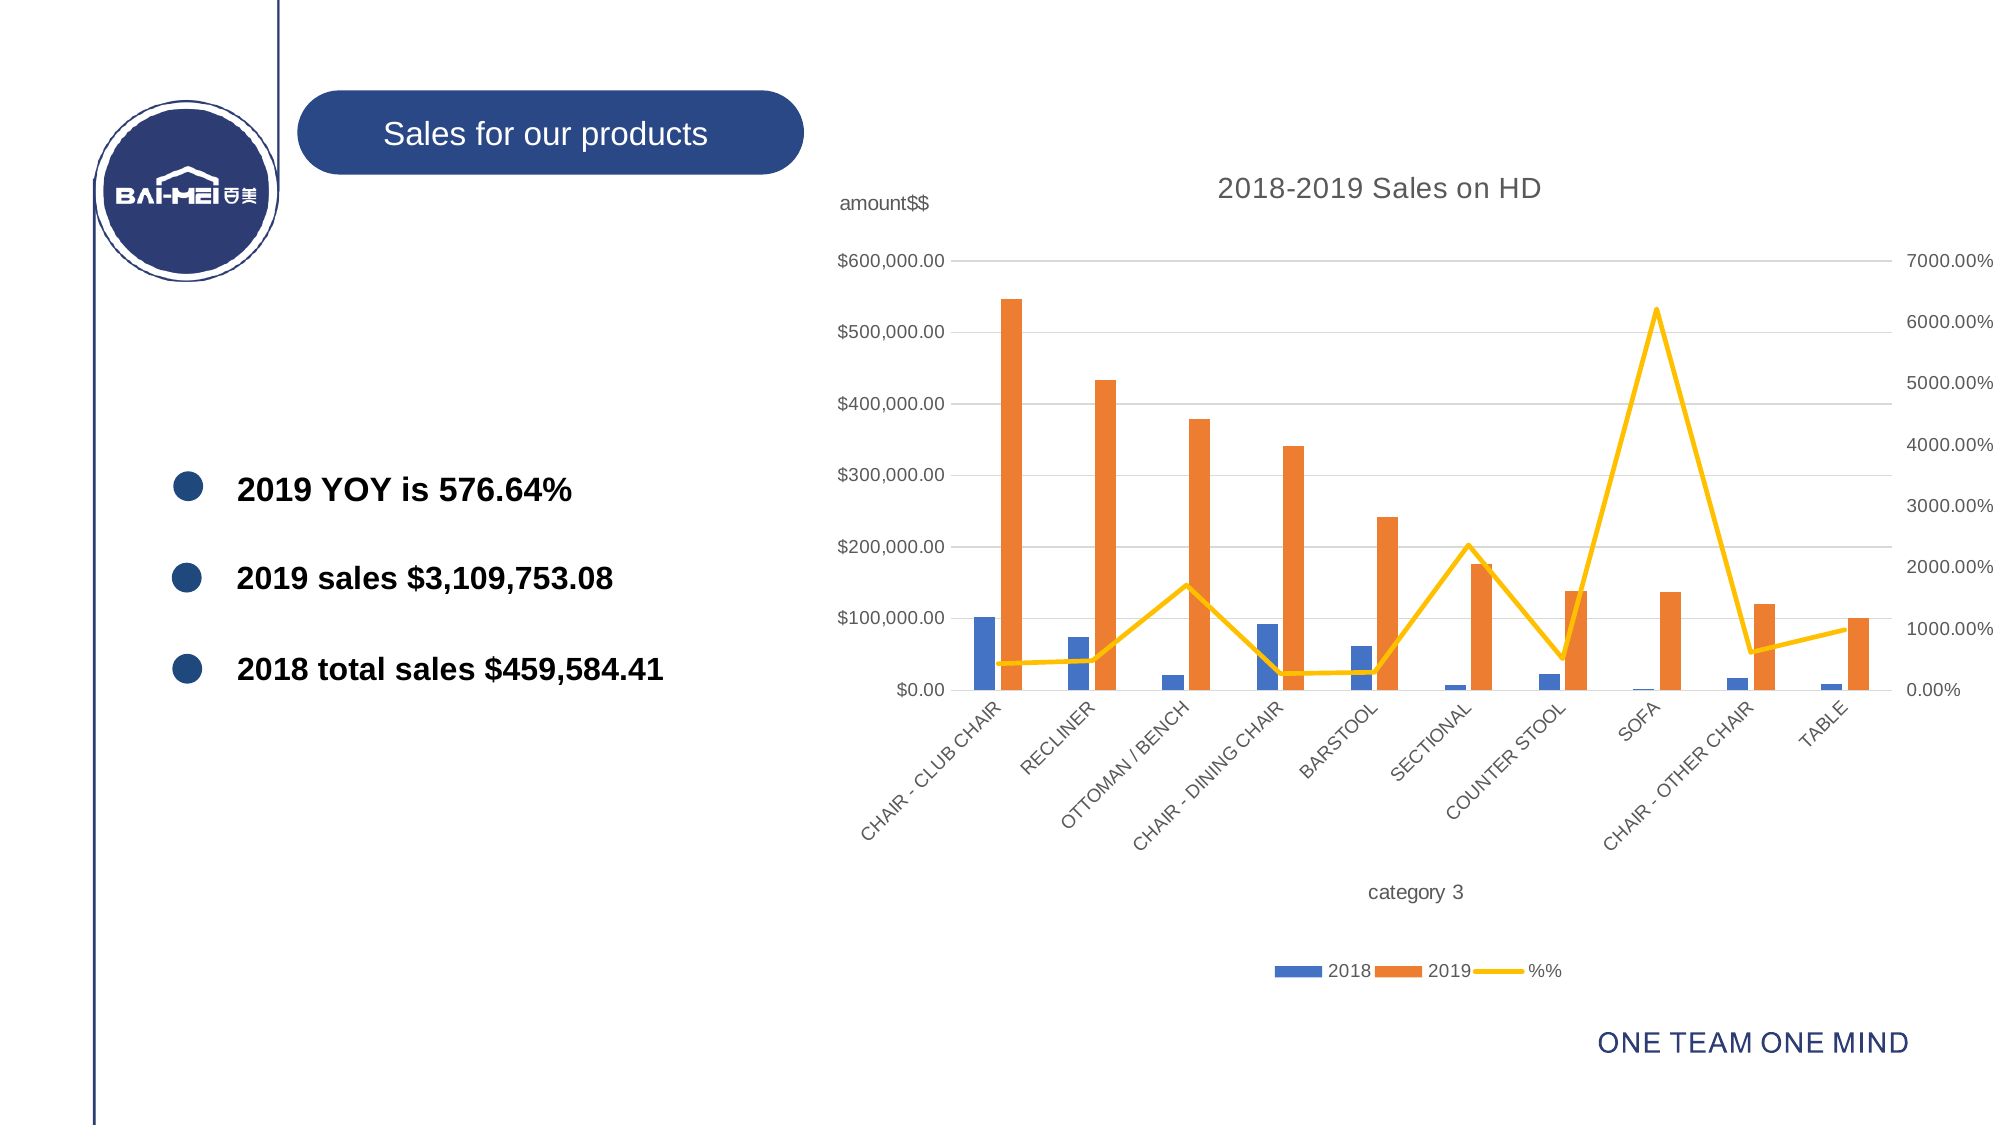

Sales for our products

### Chart: 2018-2019 Sales on HD

| Category | 2018 | 2019 | %% |
|---|---|---|---|
| CHAIR - CLUB CHAIR | 102348.51000000001 | 545917.0399999997 | 4.333903151105958 |
| RECLINER | 74446.20999999999 | 433126.36 | 4.817977302001003 |
| OTTOMAN / BENCH | 20920.769999999993 | 379479.36000000016 | 17.13888112148837 |
| CHAIR - DINING CHAIR | 92271.90000000001 | 341867.35999999987 | 2.704999680292698 |
| BARSTOOL | 61633.840000000004 | 242270.66000000015 | 2.9308058689836645 |
| SECTIONAL | 7130.28 | 176119.23000000007 | 23.700184284488138 |
| COUNTER STOOL | 22611.04 | 139031.96999999997 | 5.148853391971354 |
| SOFA | 2177.5499999999997 | 137529.04999999993 | 62.15770016761955 |
| CHAIR - OTHER CHAIR | 16843.440000000002 | 120777.28000000004 | 6.170582731318545 |
| TABLE | 9350.150000000001 | 101480.15000000001 | 9.853317861210781 |
Team
2019 YOY is 576.64%

2019 sales $3,109,753.08

2018 total sales $459,584.41